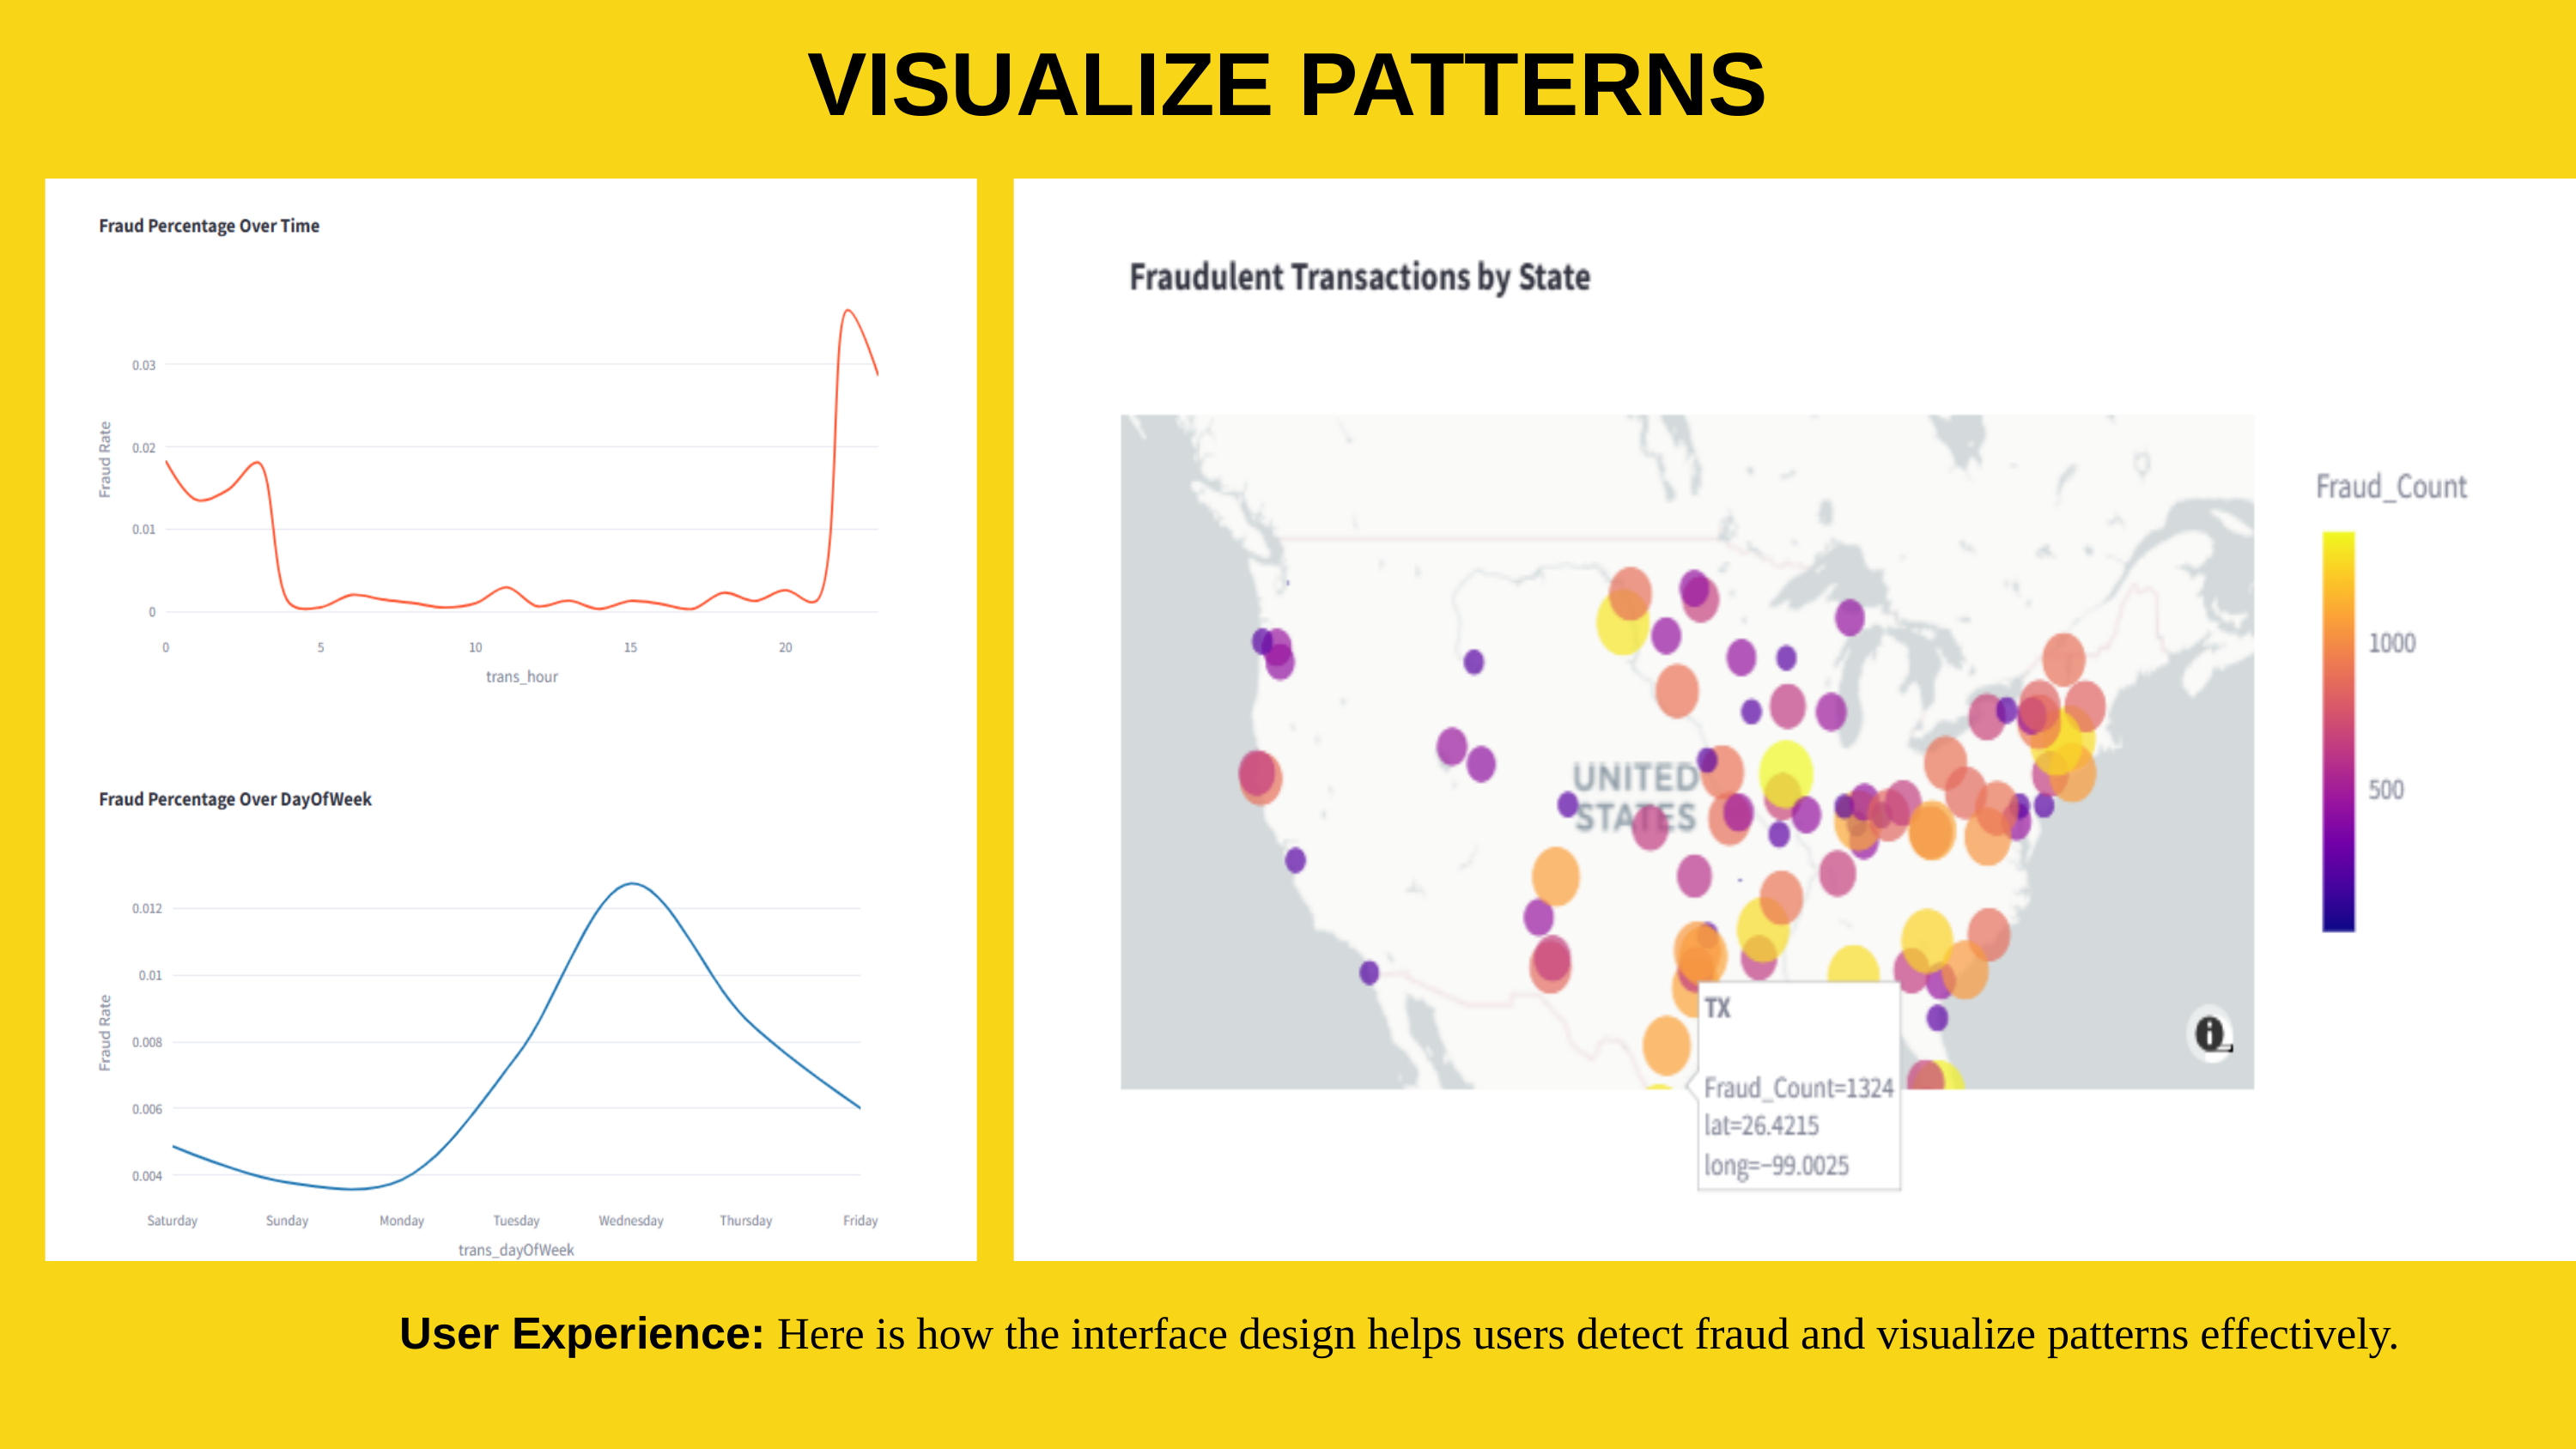

VISUALIZE PATTERNS

User Experience: Here is how the interface design helps users detect fraud and visualize patterns effectively.